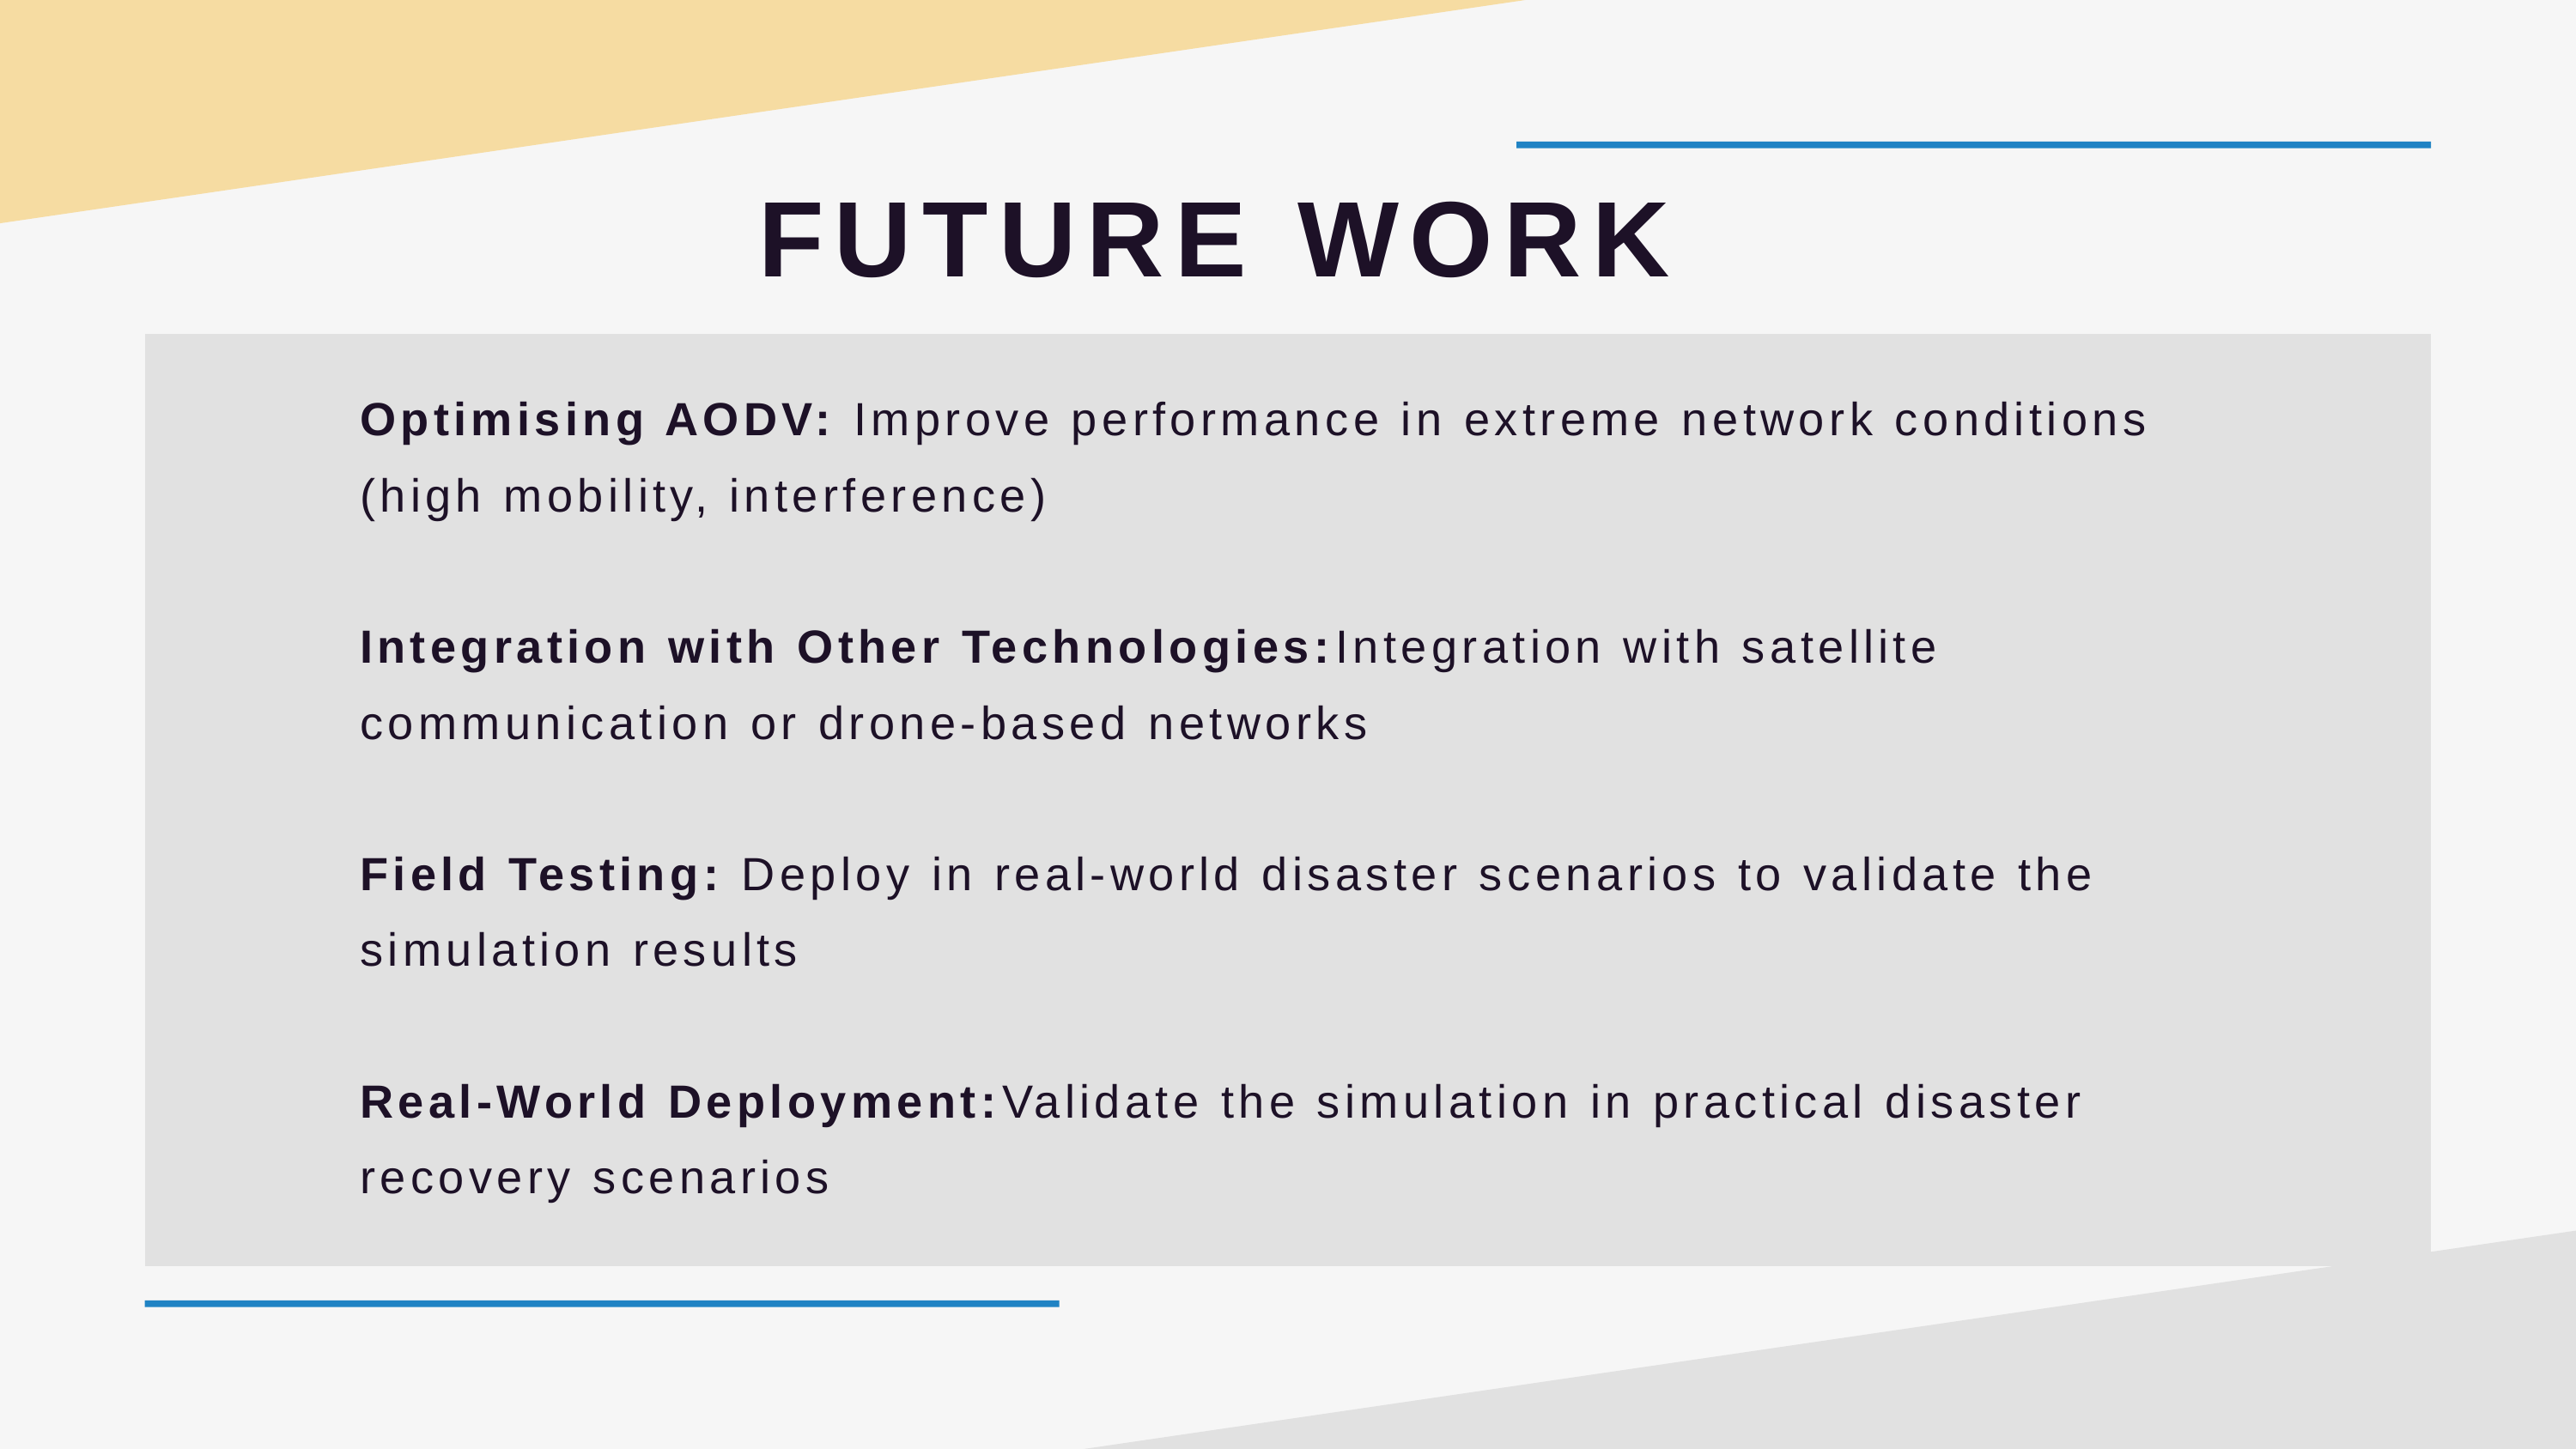

FUTURE WORK

Optimising AODV: Improve performance in extreme network conditions (high mobility, interference)

Integration with Other Technologies:Integration with satellite communication or drone-based networks

Field Testing: Deploy in real-world disaster scenarios to validate the simulation results

Real-World Deployment:Validate the simulation in practical disaster recovery scenarios